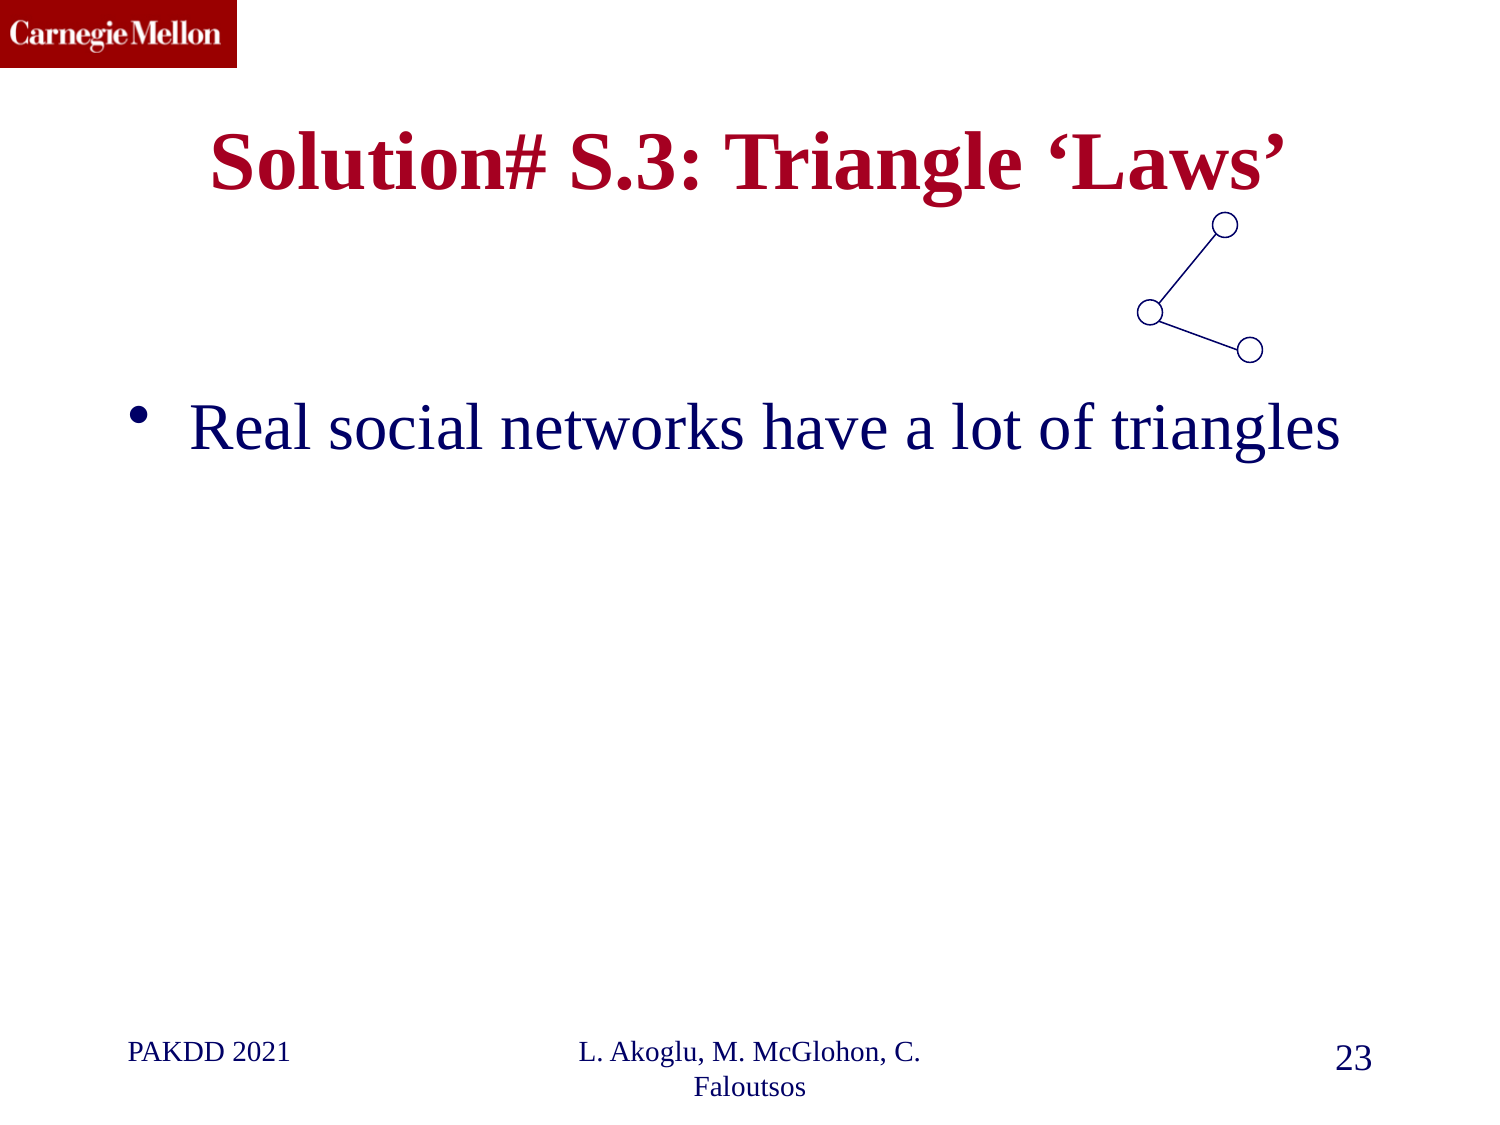

Solution# S.3: Triangle ‘Laws’

Real social networks have a lot of triangles
PAKDD 2021
L. Akoglu, M. McGlohon, C. Faloutsos
23